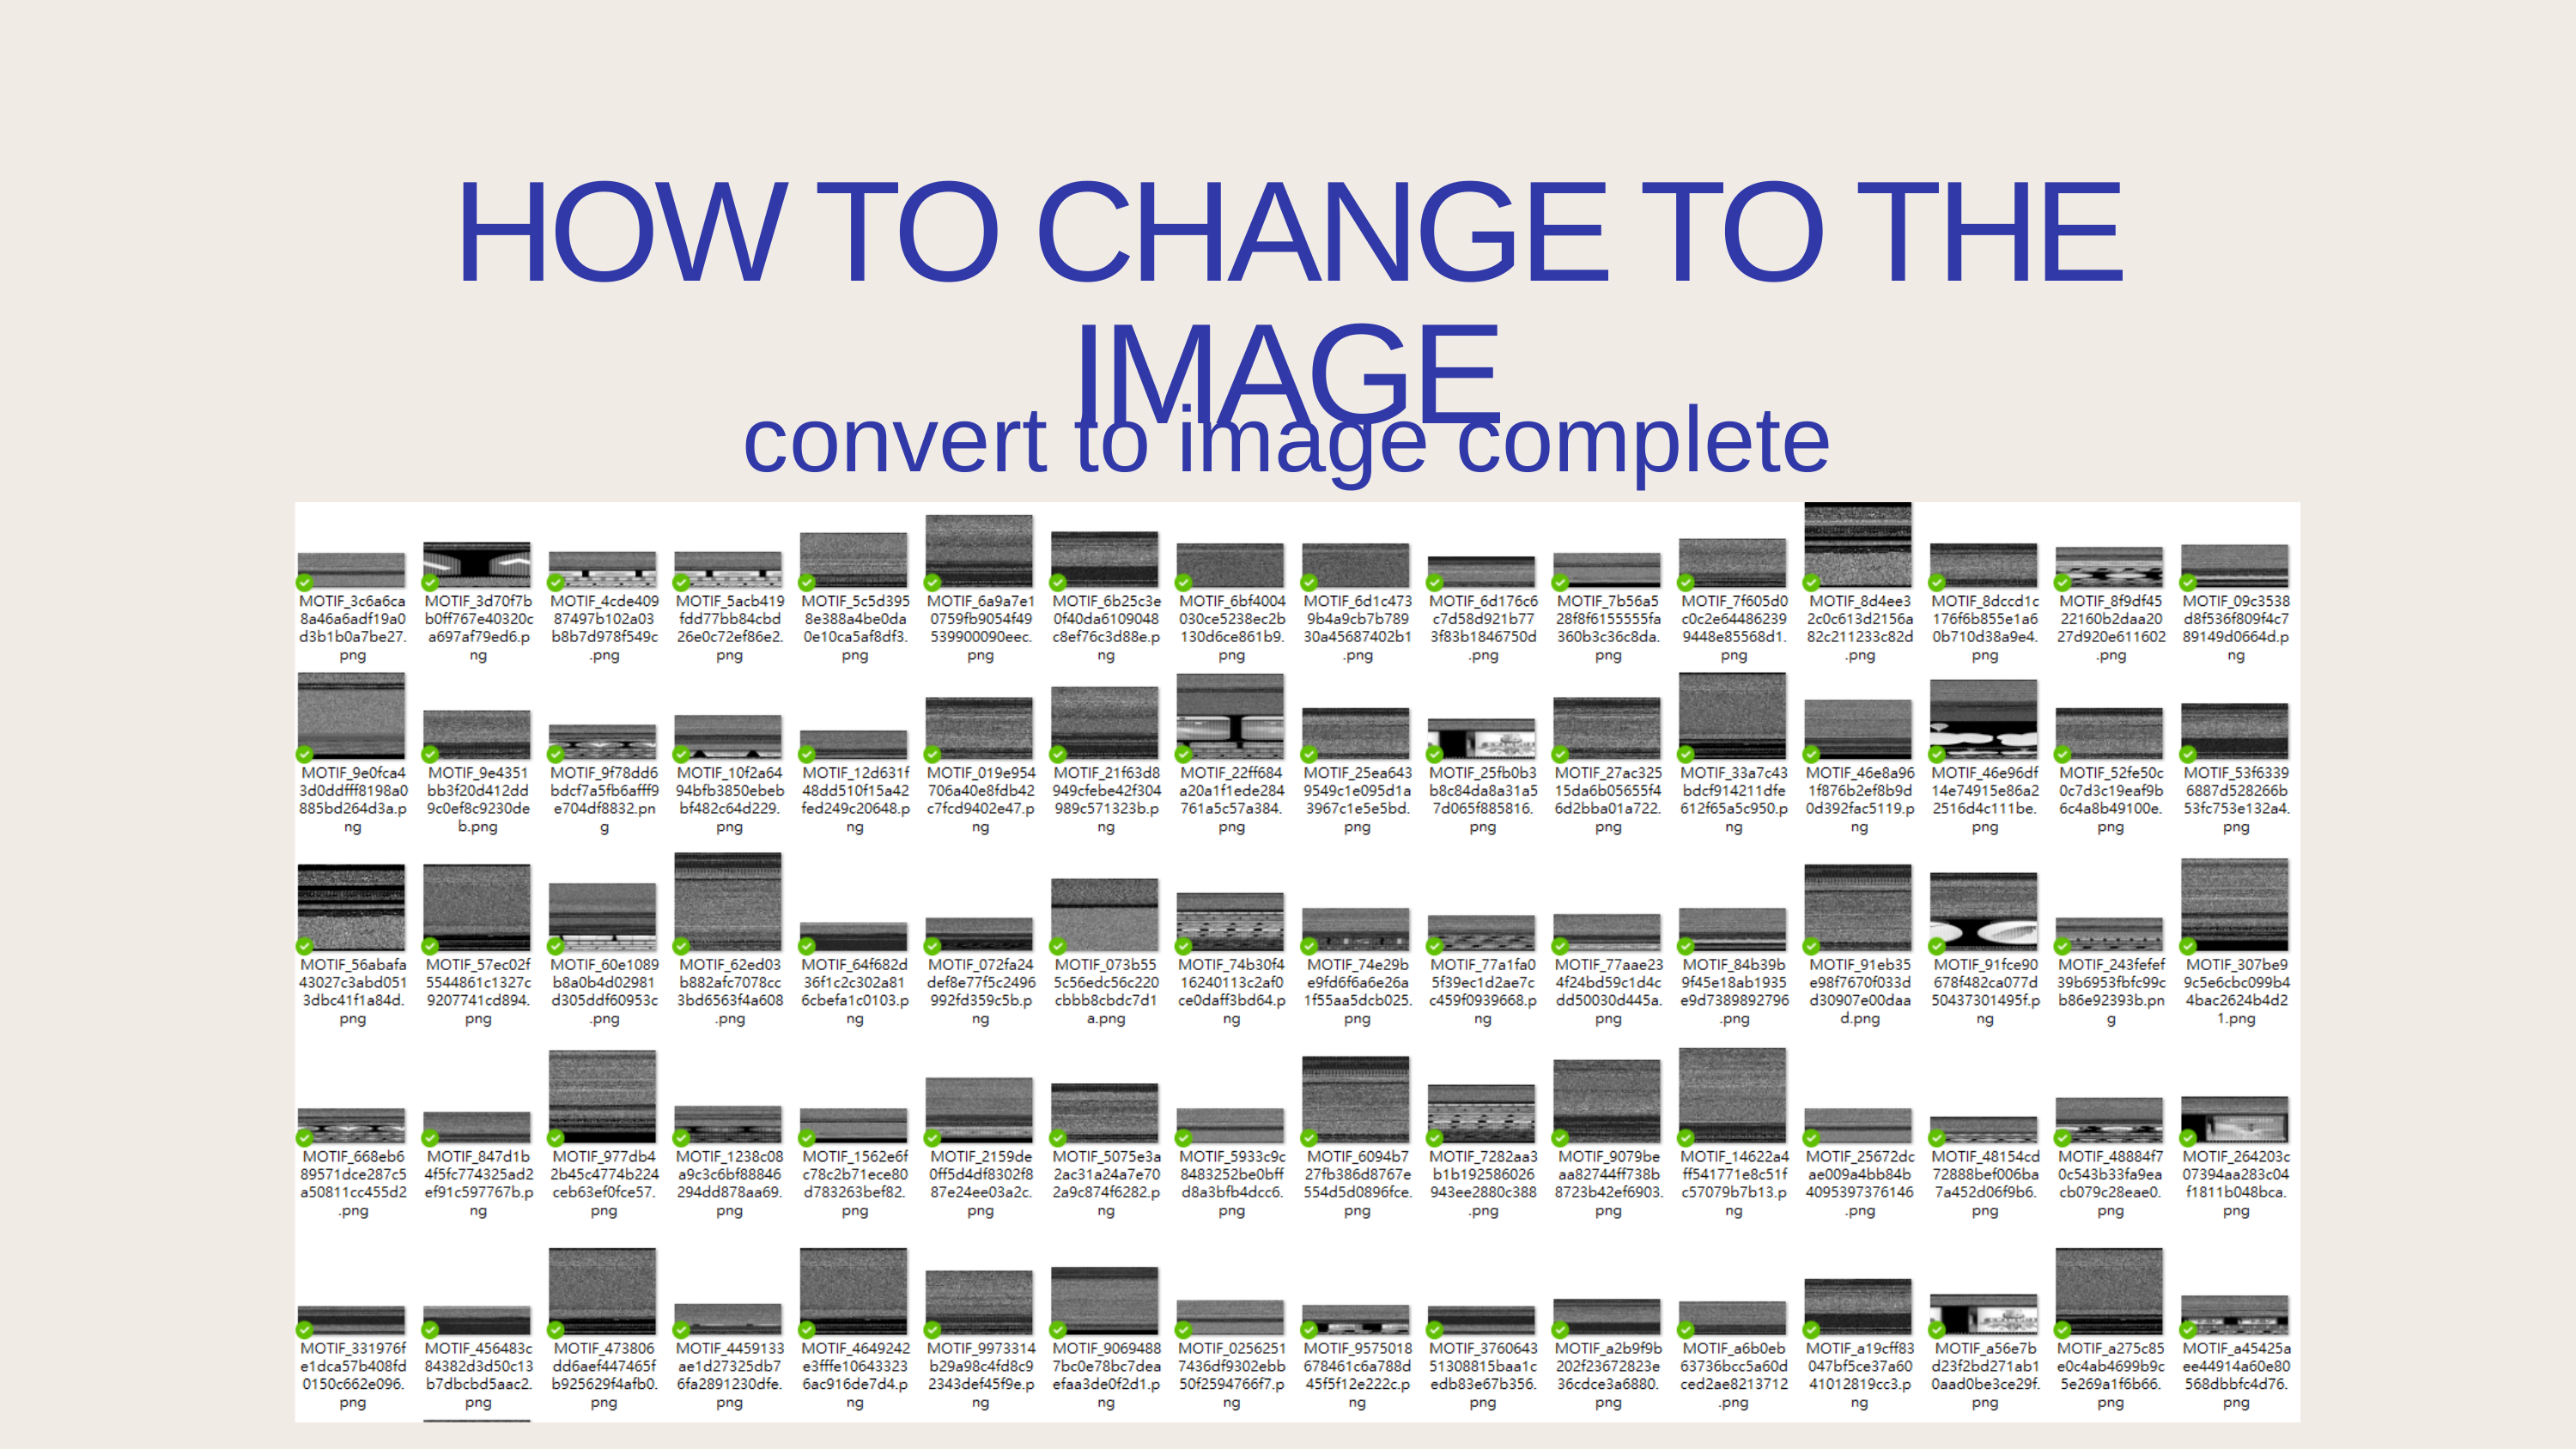

HOW TO CHANGE TO THE IMAGE
convert to image complete